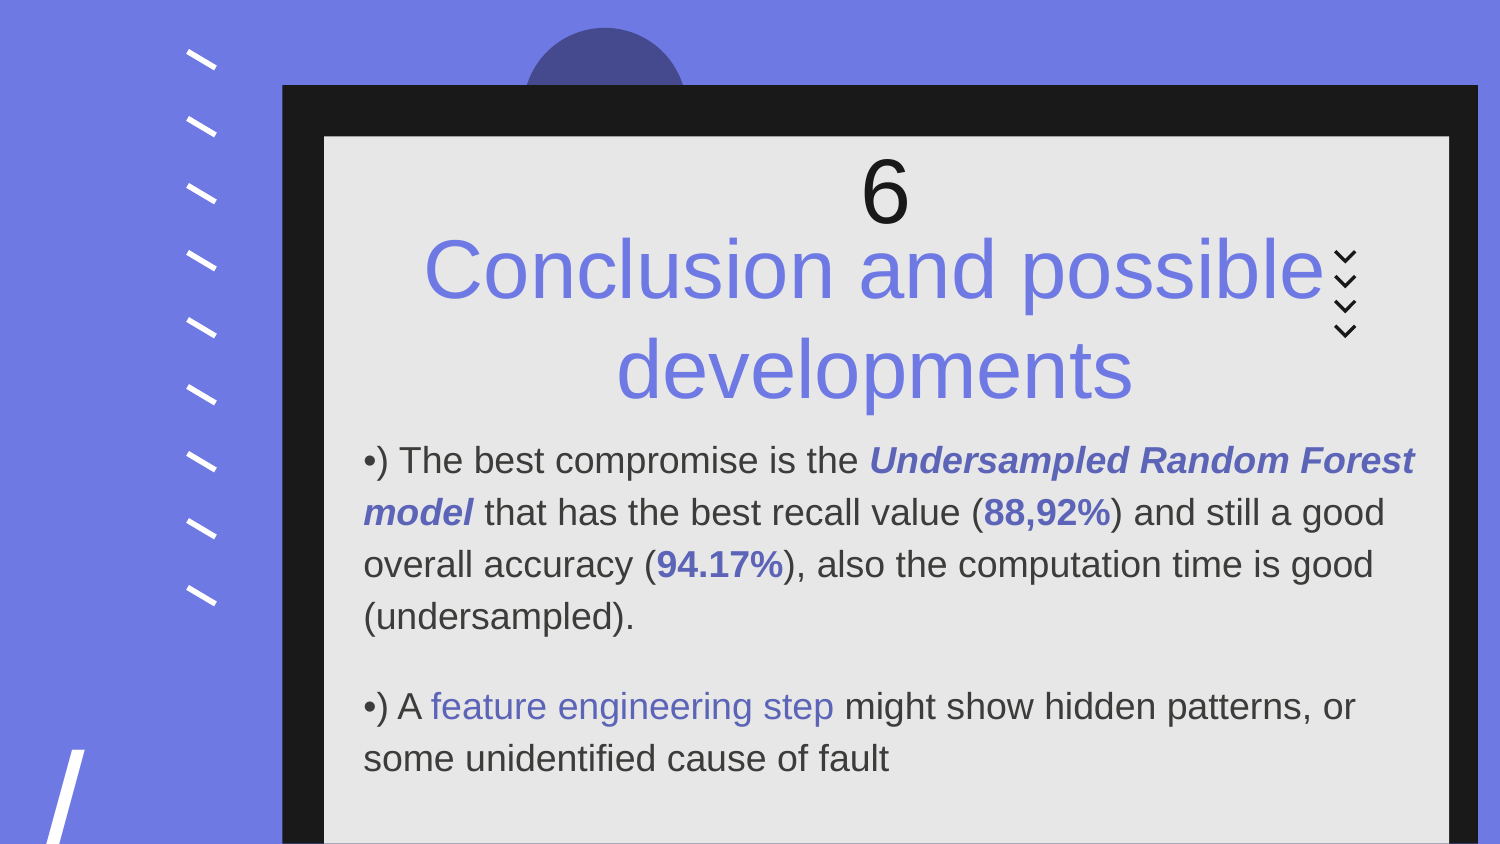

6

# Conclusion and possible  developments

•) The best compromise is the Undersampled Random Forest model that has the best recall value (88,92%) and still a good overall accuracy (94.17%), also the computation time is good (undersampled).
•) A feature engineering step might show hidden patterns, or some unidentified cause of fault